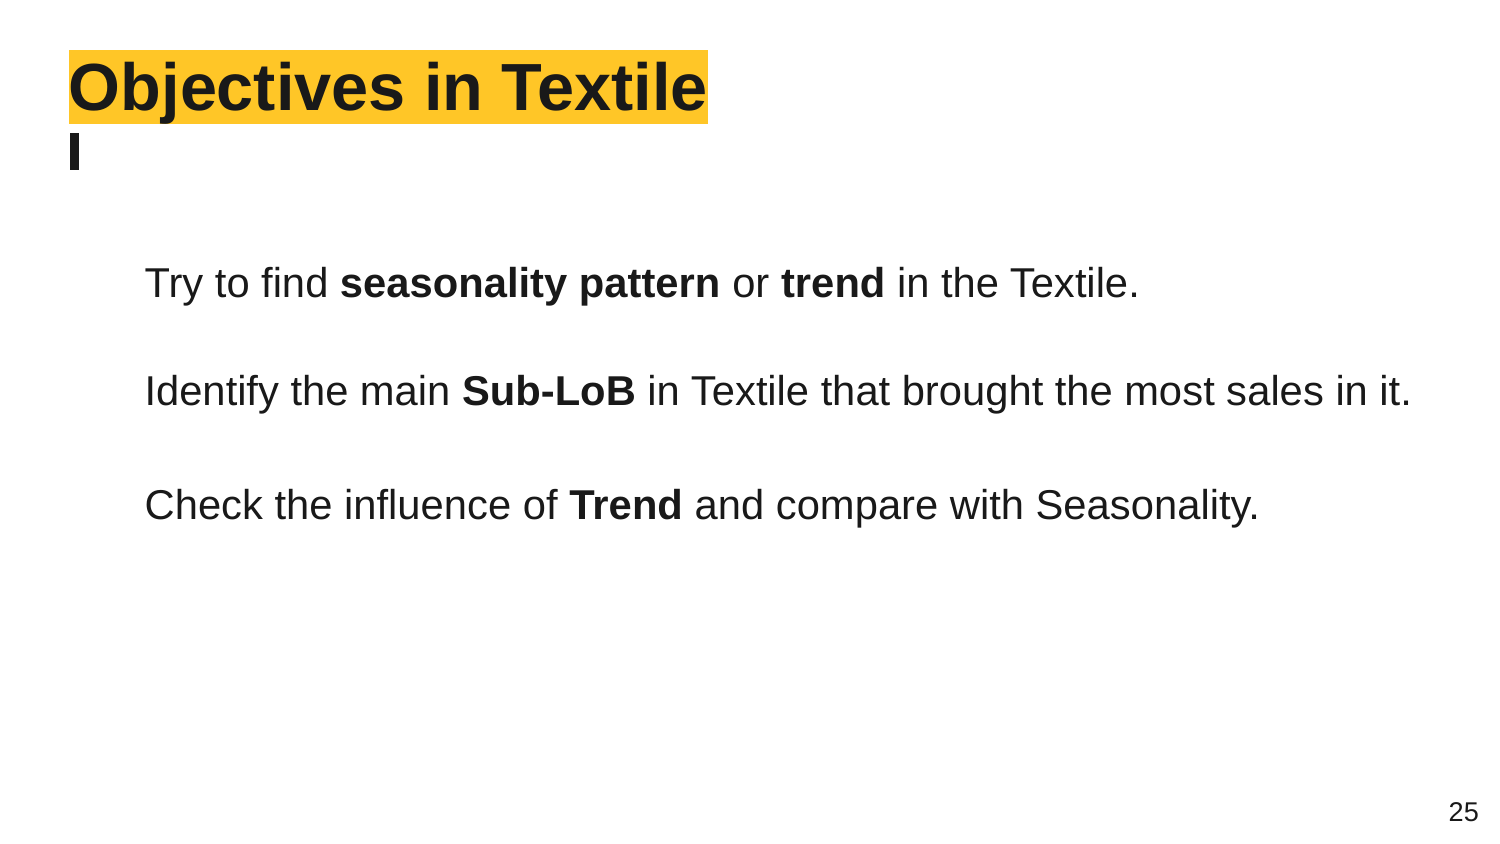

# Objectives in Textile

Try to find seasonality pattern or trend in the Textile.
Identify the main Sub-LoB in Textile that brought the most sales in it.
Check the influence of Trend and compare with Seasonality.
25